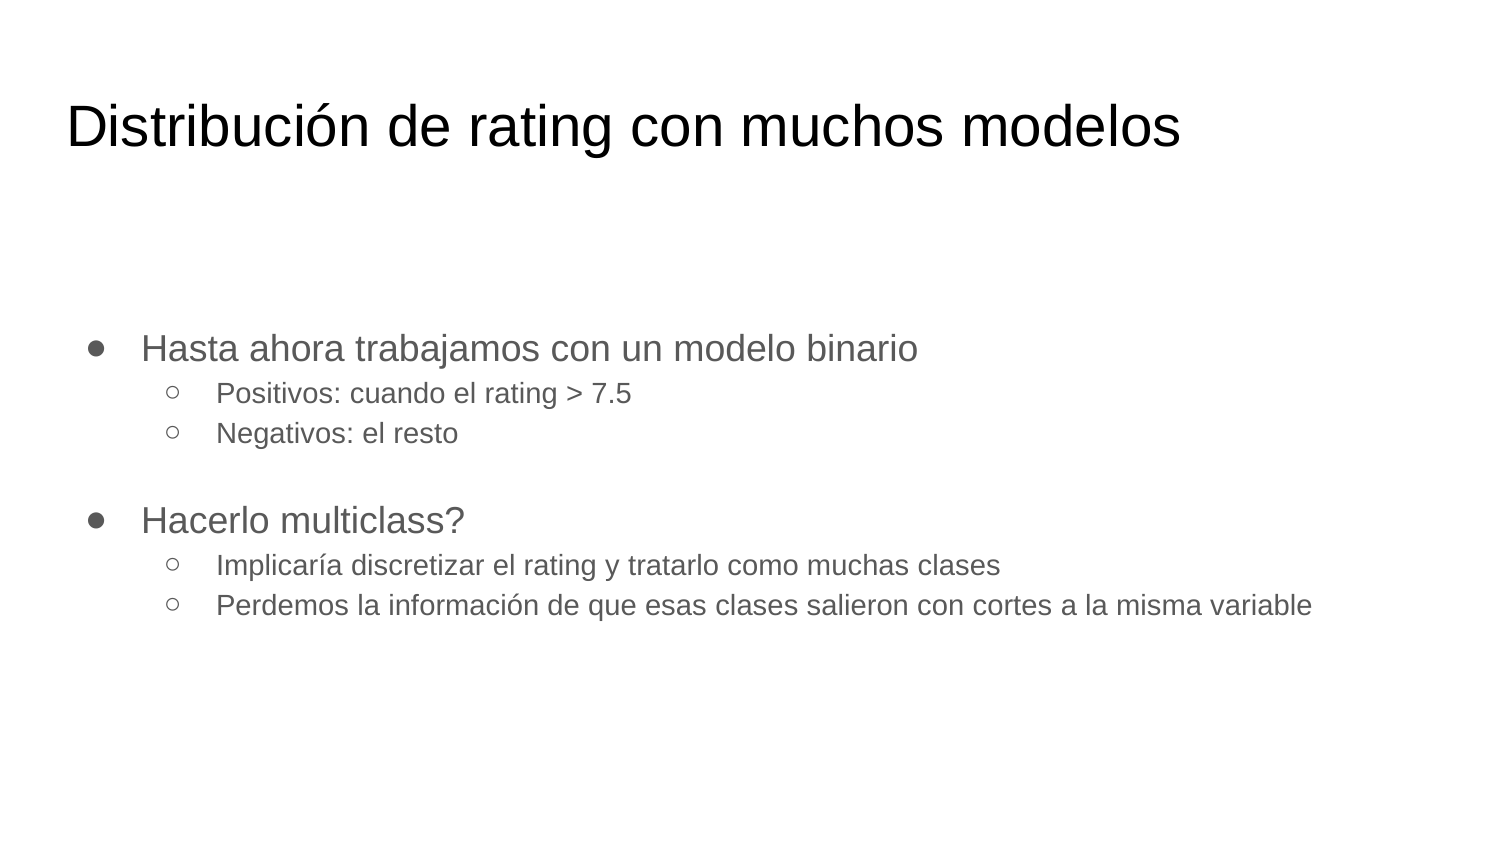

# Distribución de rating con muchos modelos
Hasta ahora trabajamos con un modelo binario
Positivos: cuando el rating > 7.5
Negativos: el resto
Hacerlo multiclass?
Implicaría discretizar el rating y tratarlo como muchas clases
Perdemos la información de que esas clases salieron con cortes a la misma variable